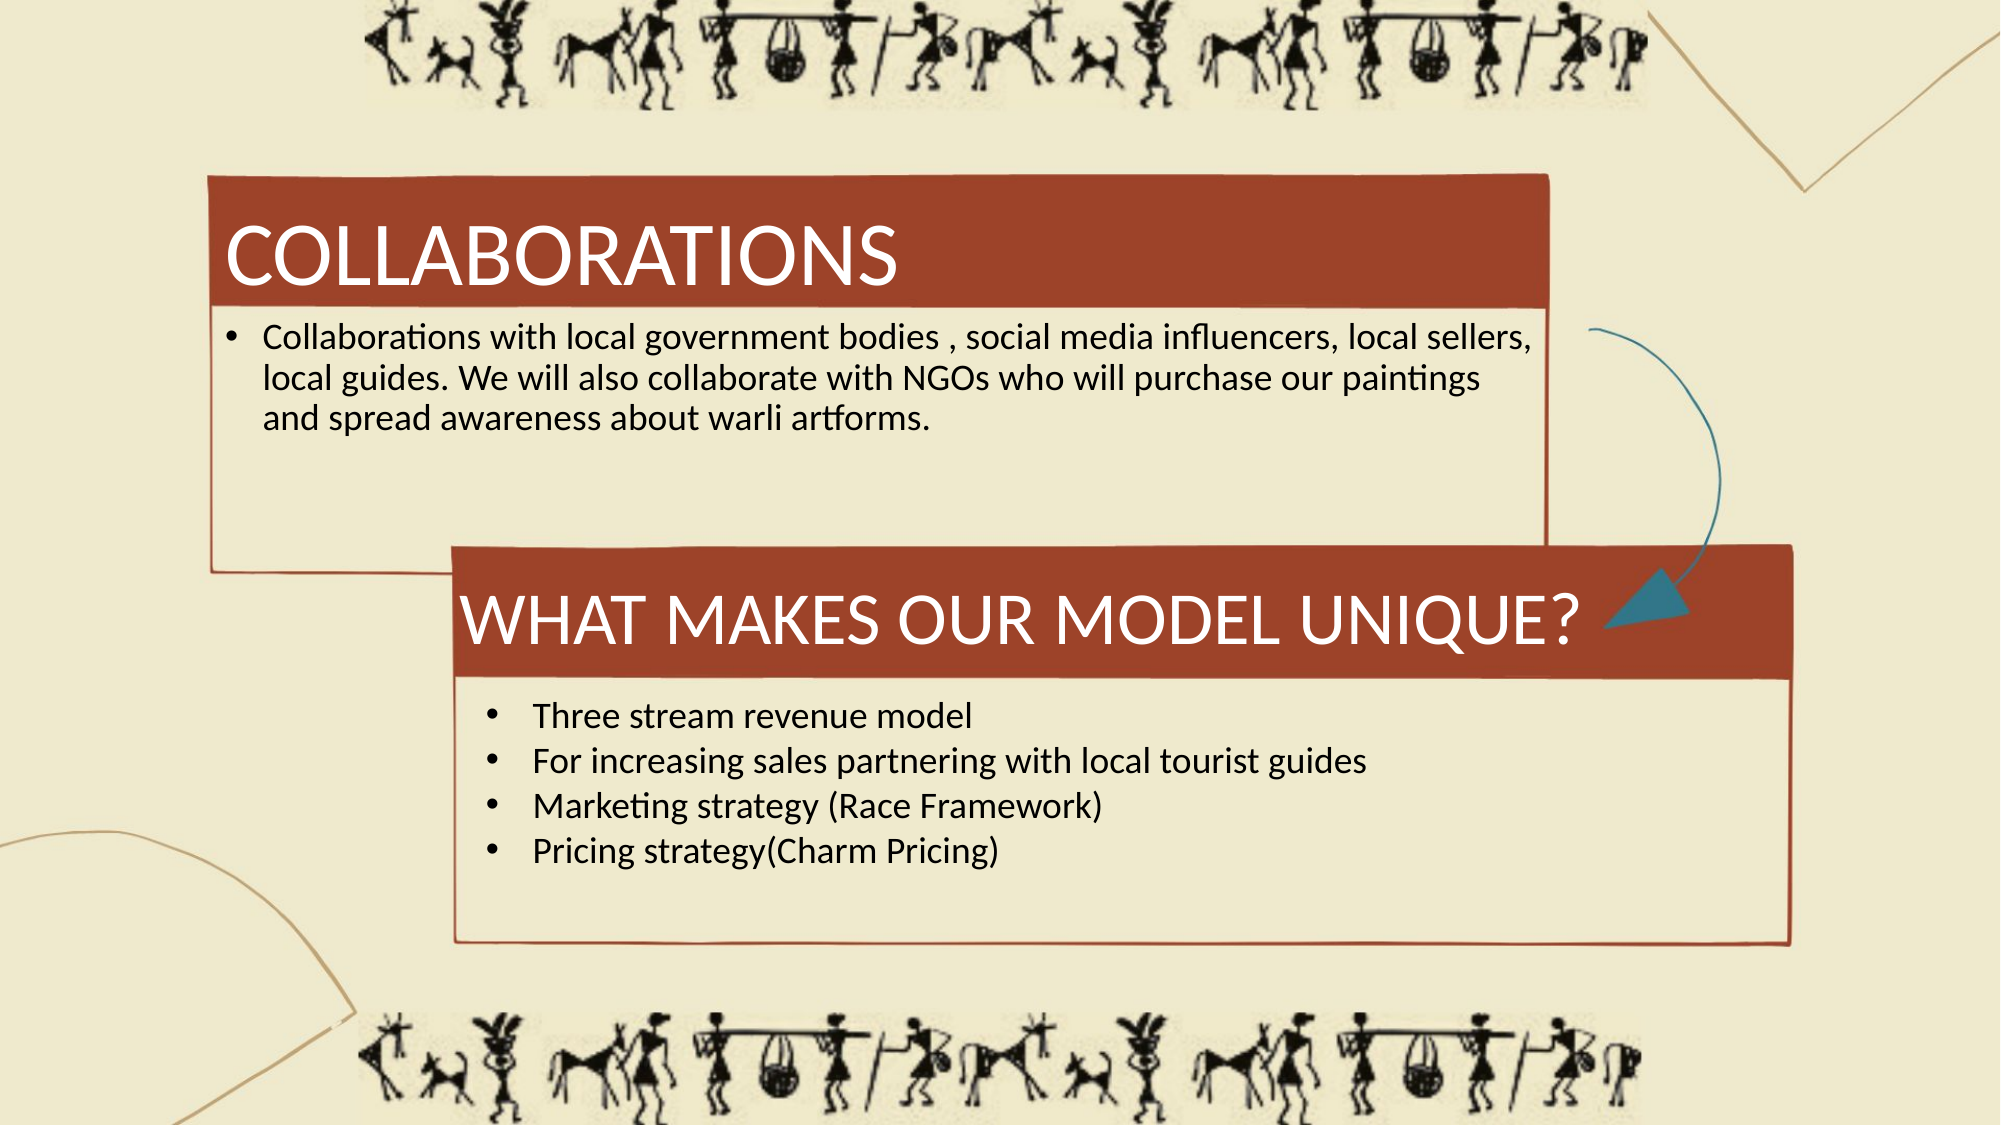

# COLLABORATIONS
Collaborations with local government bodies , social media influencers, local sellers, local guides. We will also collaborate with NGOs who will purchase our paintings and spread awareness about warli artforms.
WHAT MAKES OUR MODEL UNIQUE?
Three stream revenue model
For increasing sales partnering with local tourist guides
Marketing strategy (Race Framework)
Pricing strategy(Charm Pricing)